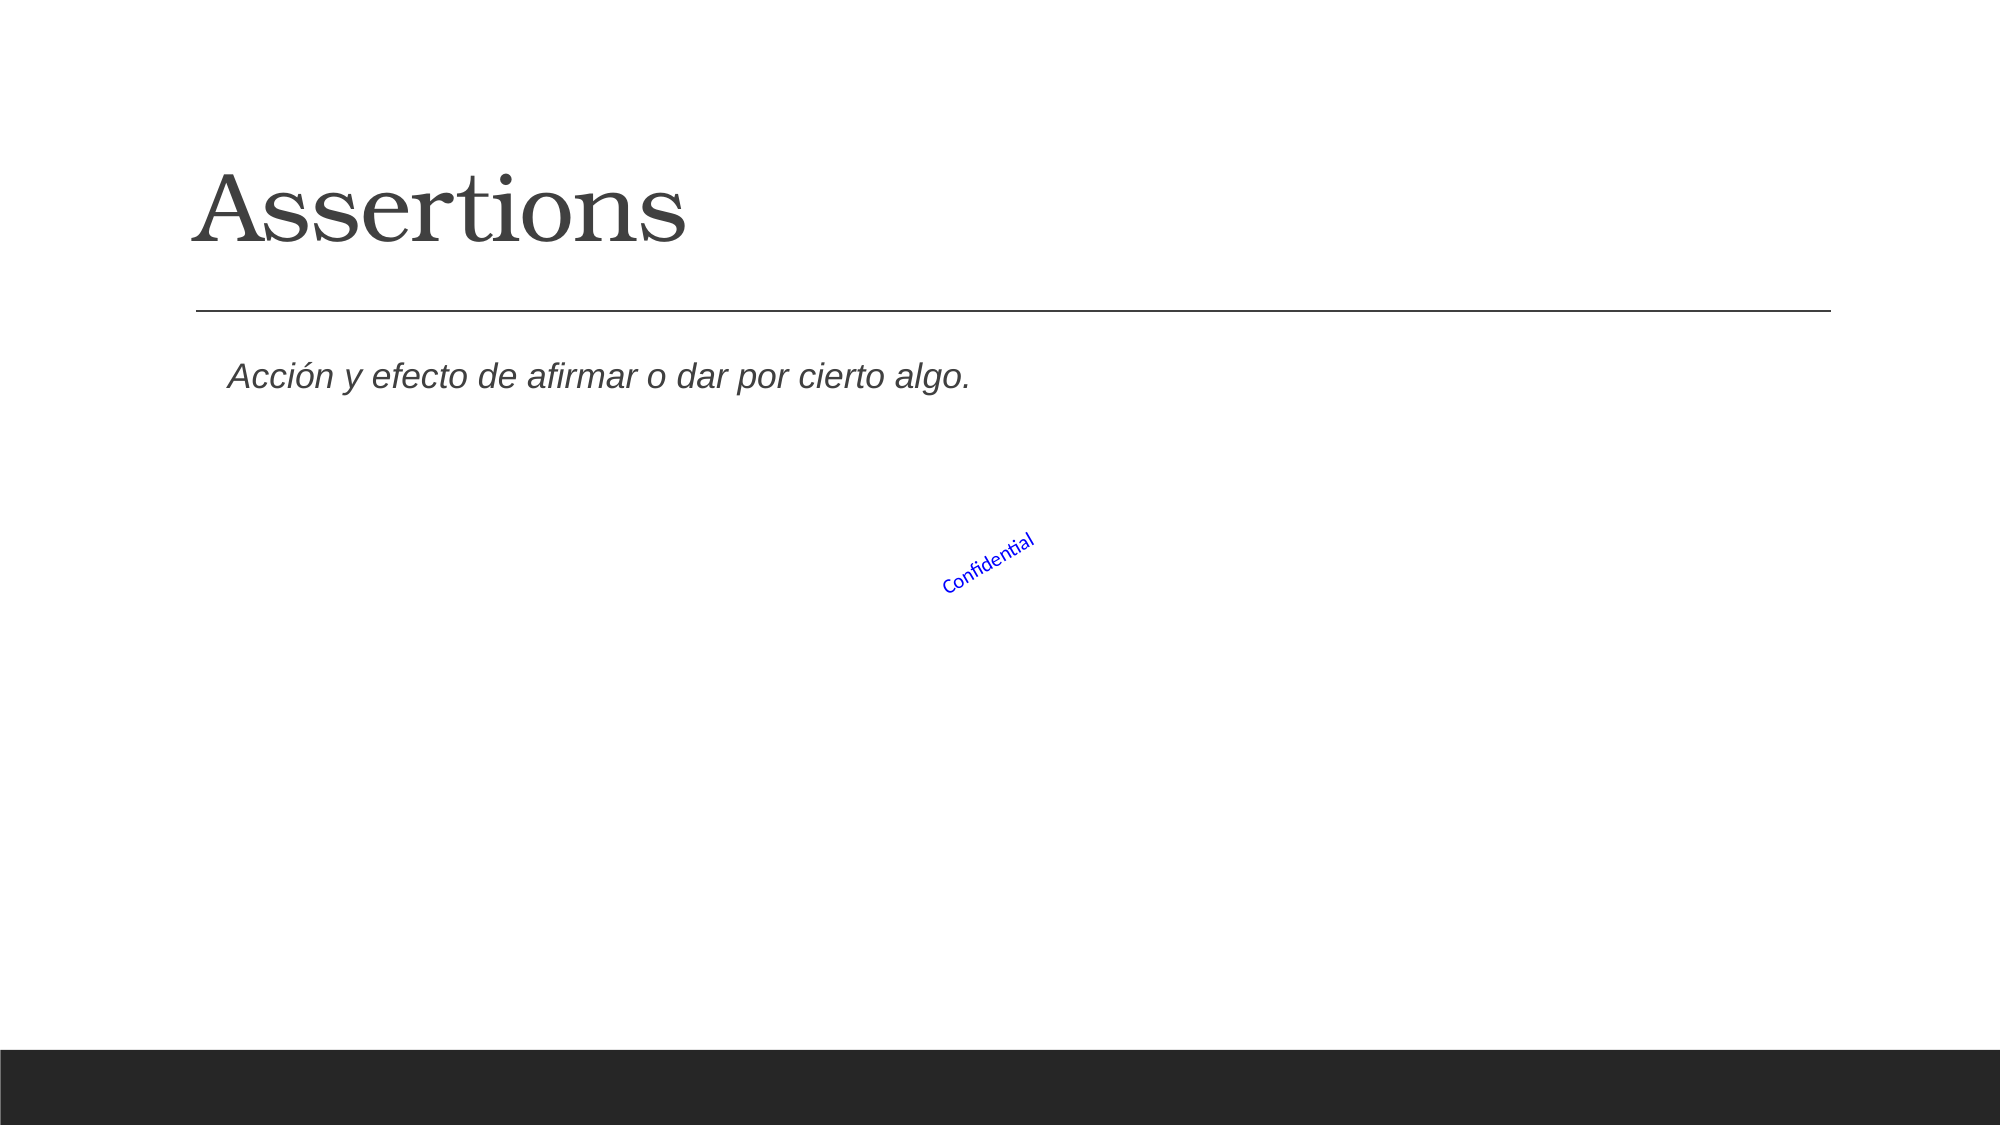

# Assertions
Acción y efecto de afirmar o dar por cierto algo.